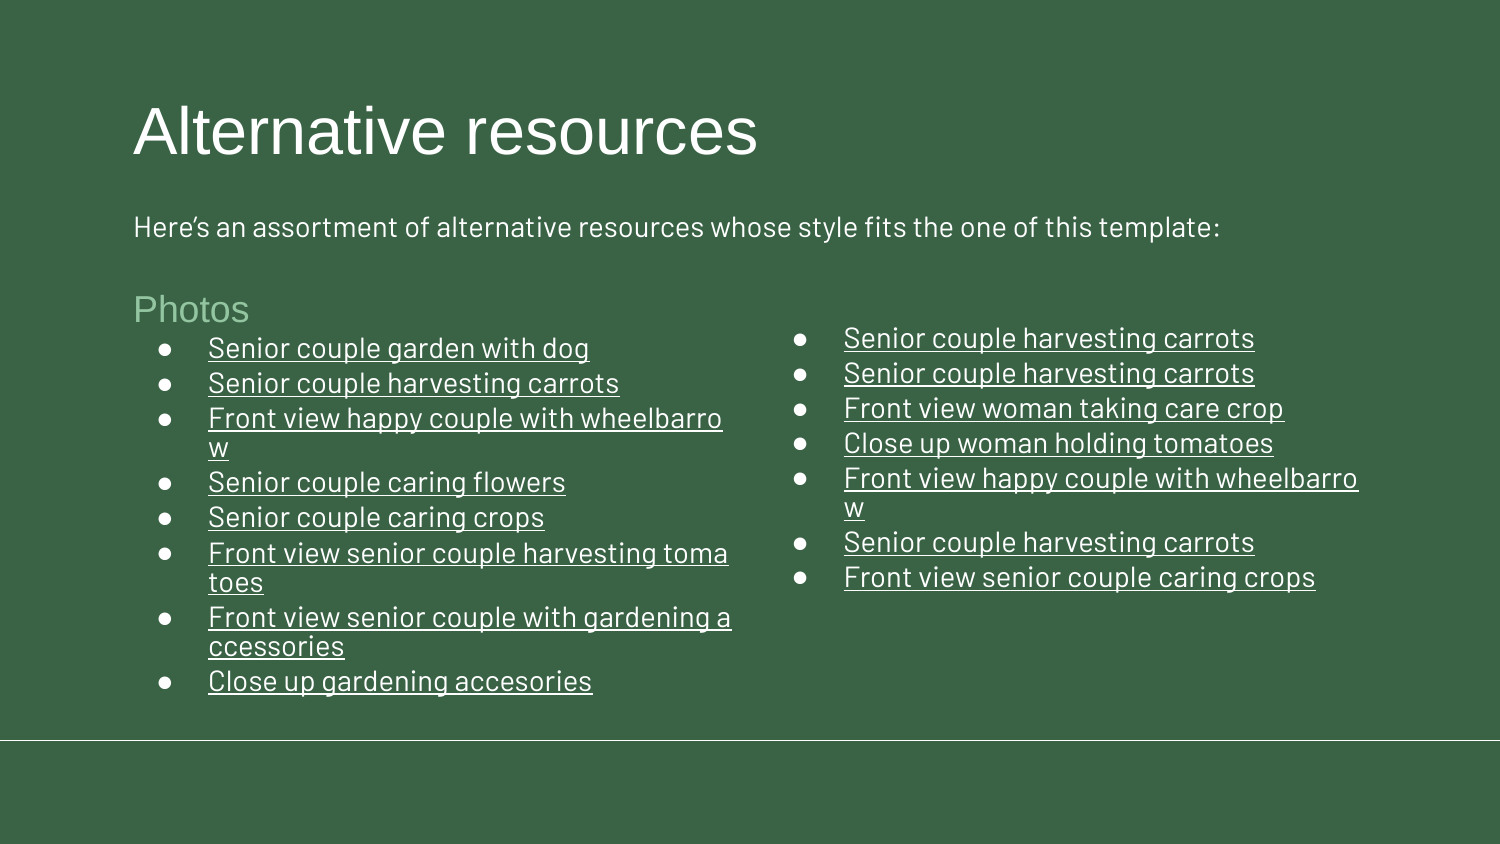

# Alternative resources
Here’s an assortment of alternative resources whose style fits the one of this template:
Photos
Senior couple garden with dog
Senior couple harvesting carrots
Front view happy couple with wheelbarrow
Senior couple caring flowers
Senior couple caring crops
Front view senior couple harvesting tomatoes
Front view senior couple with gardening accessories
Close up gardening accesories

Senior couple harvesting carrots
Senior couple harvesting carrots
Front view woman taking care crop
Close up woman holding tomatoes
Front view happy couple with wheelbarrow
Senior couple harvesting carrots
Front view senior couple caring crops